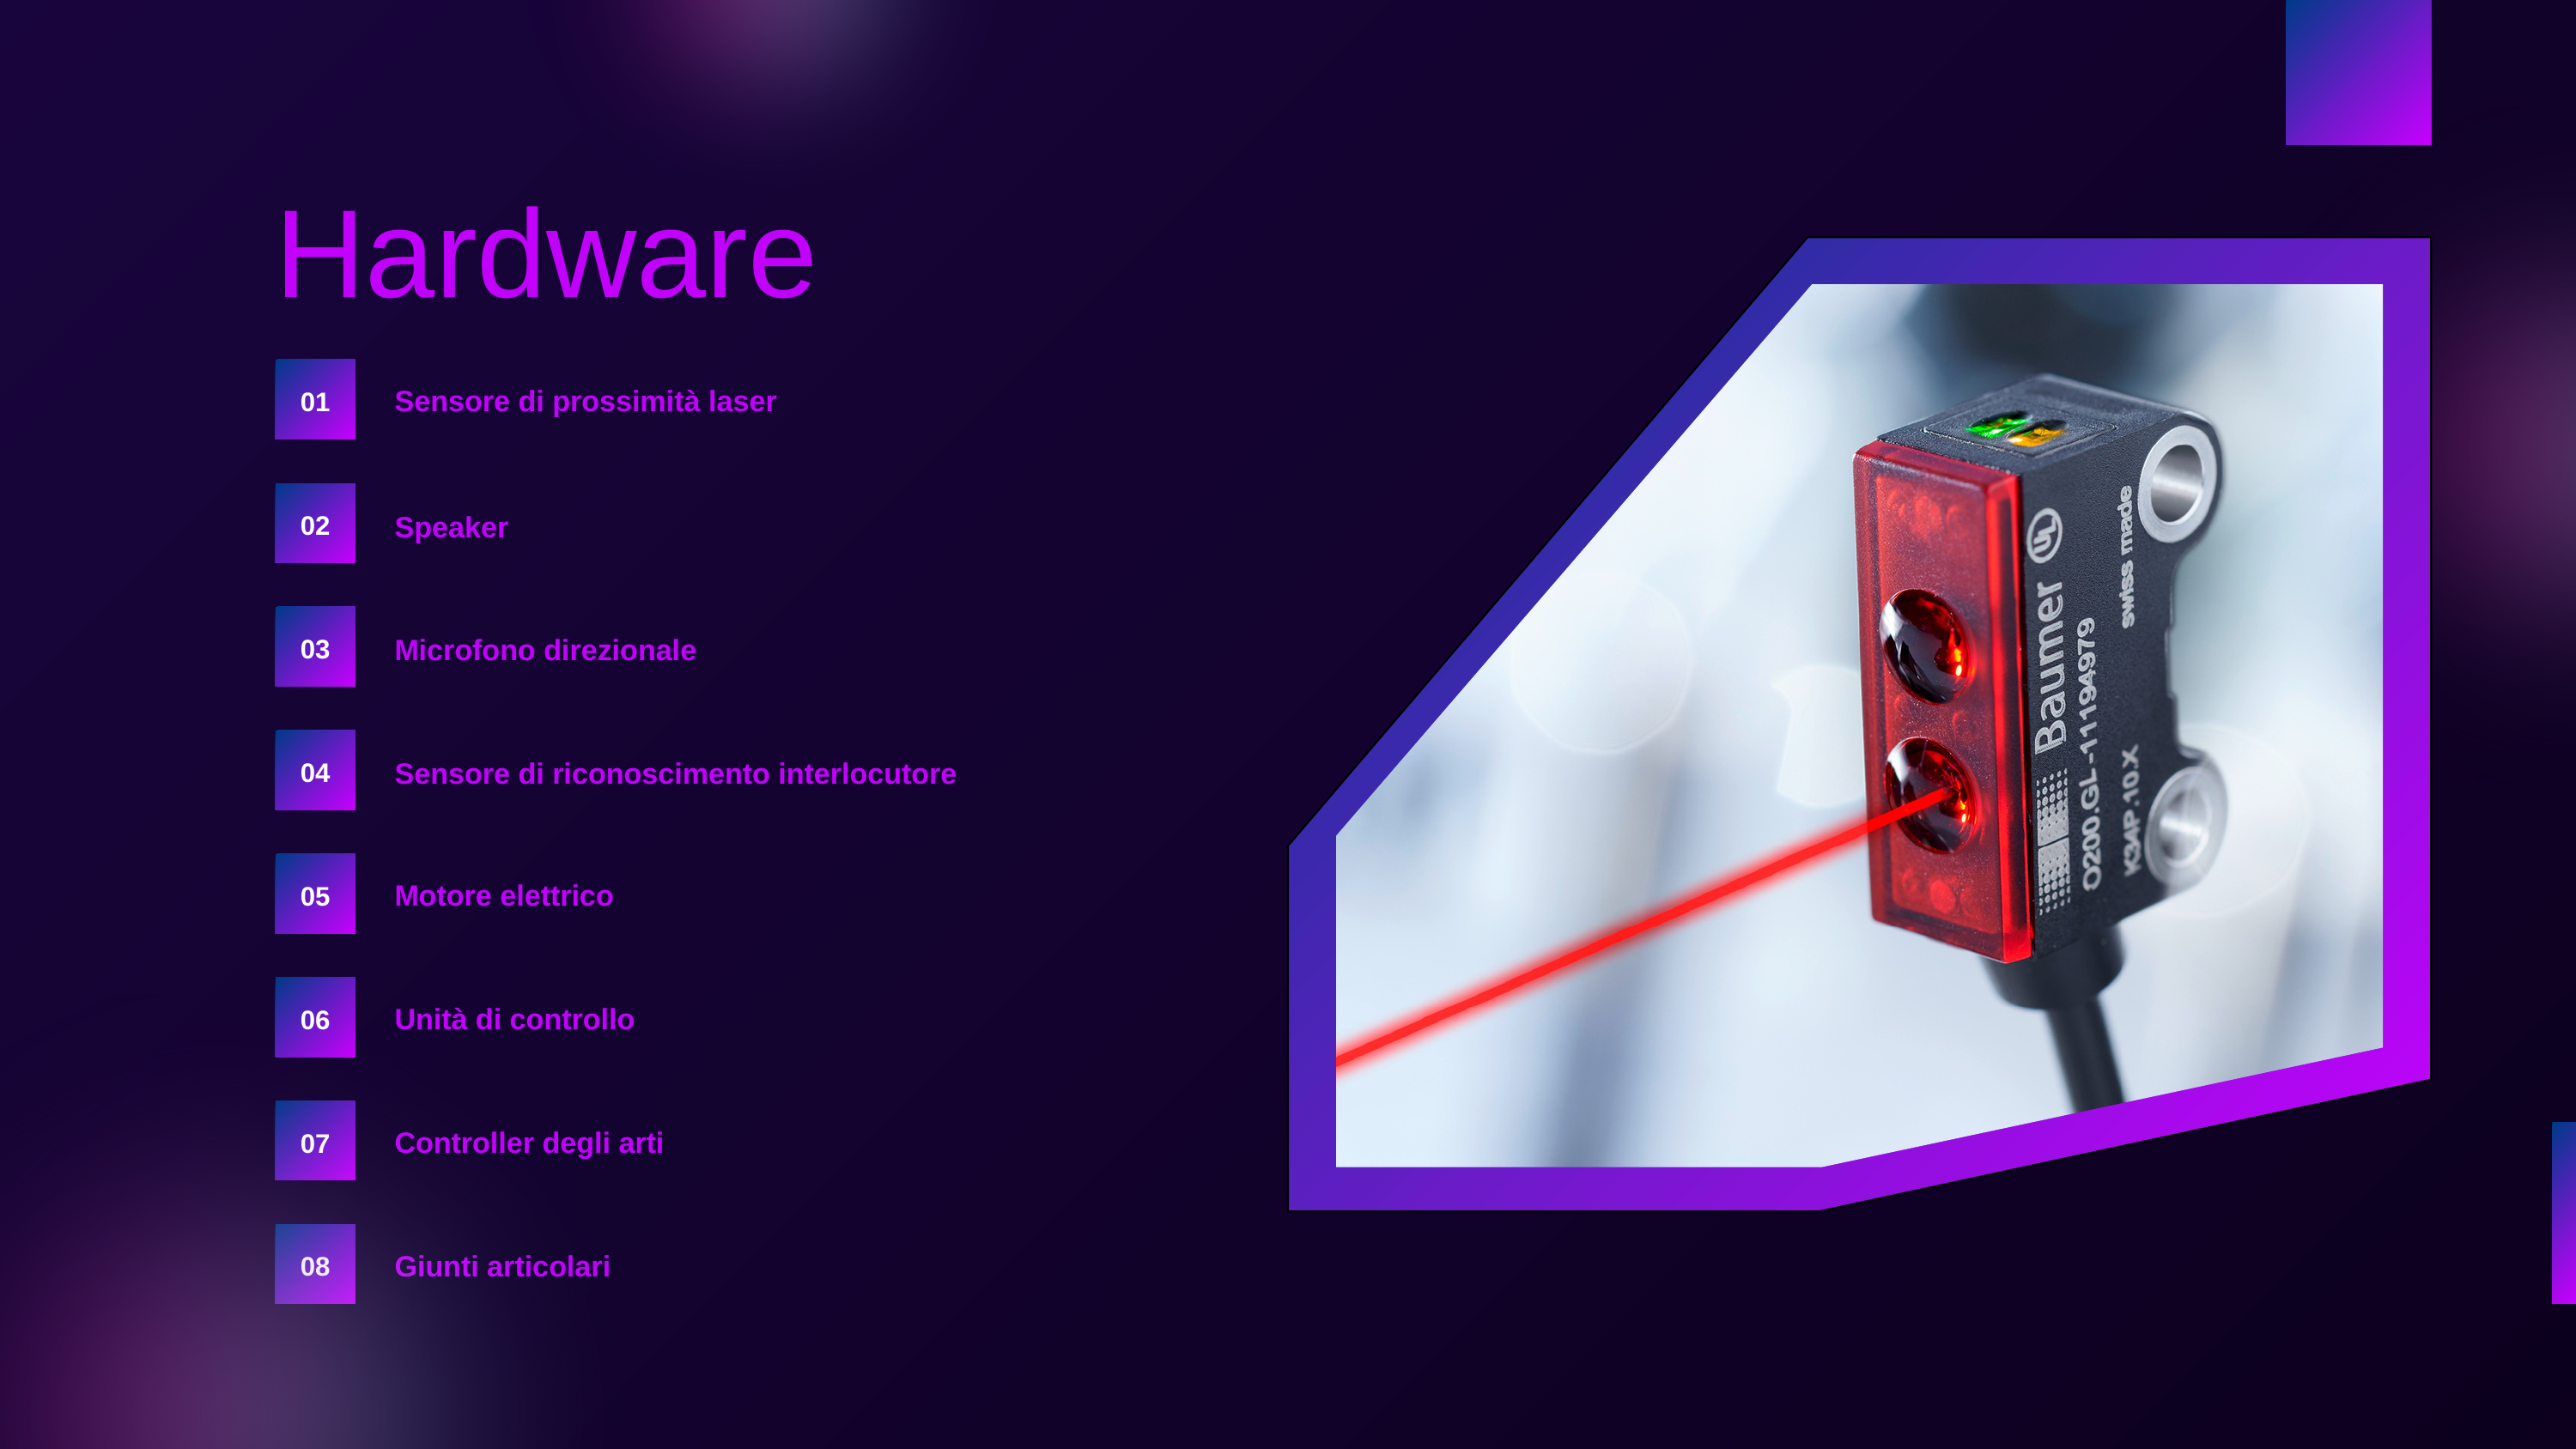

Hardware

Sensore di prossimità laser
01

Speaker
02

Microfono direzionale
03

Sensore di riconoscimento interlocutore
04

Motore elettrico
05

Unità di controllo
06

Controller degli arti
07

Giunti articolari
08